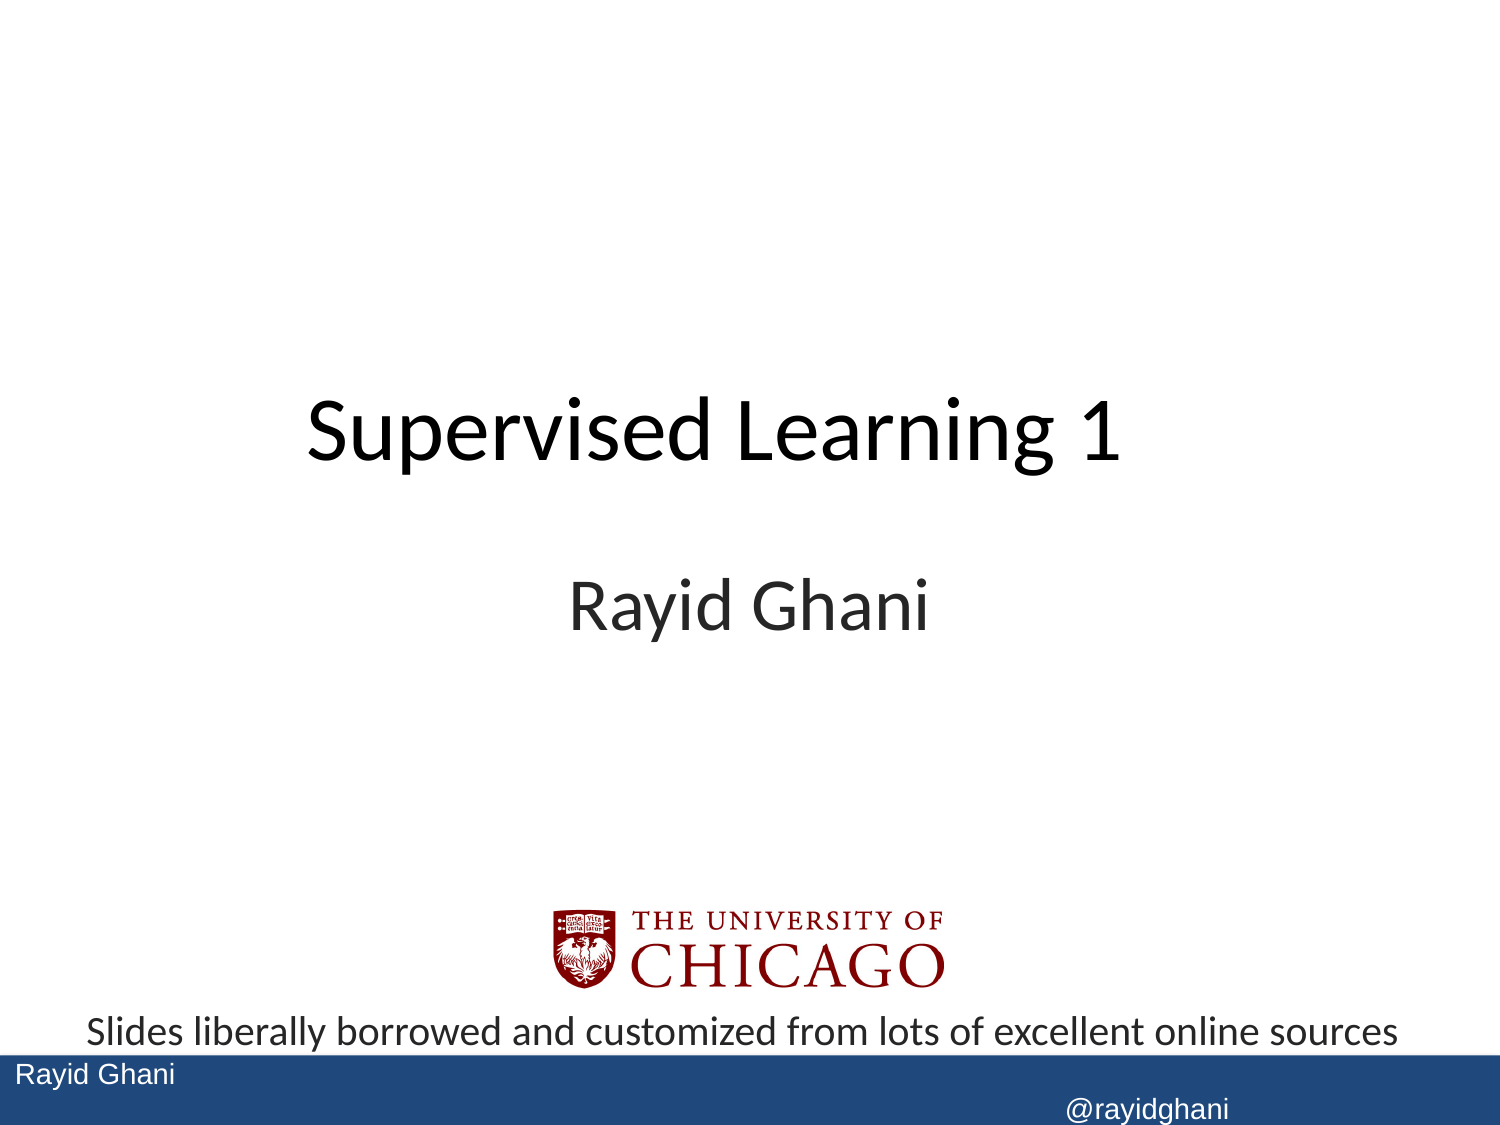

# Supervised Learning 1
Rayid Ghani

Slides liberally borrowed and customized from lots of excellent online sources